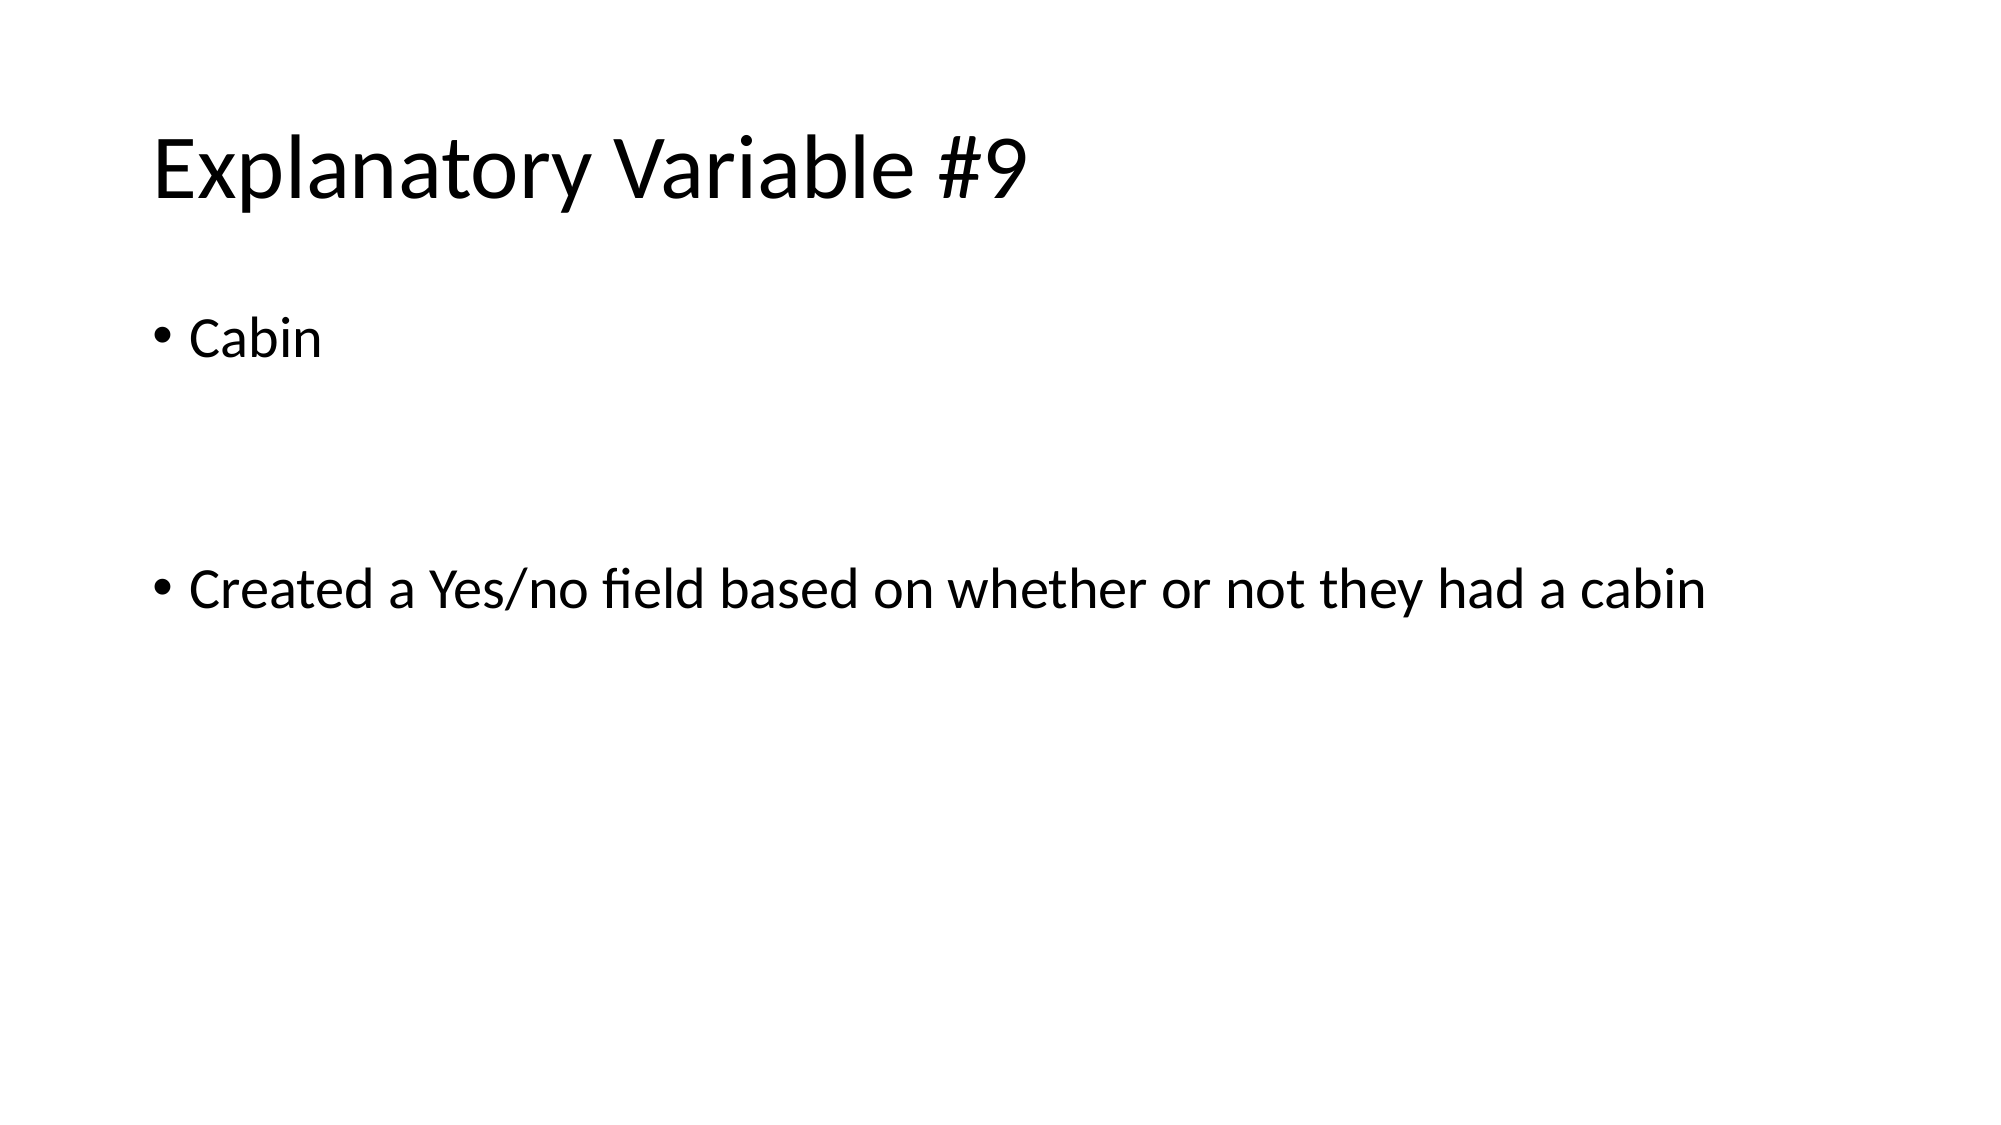

# Explanatory Variable #9
Cabin

Created a Yes/no field based on whether or not they had a cabin